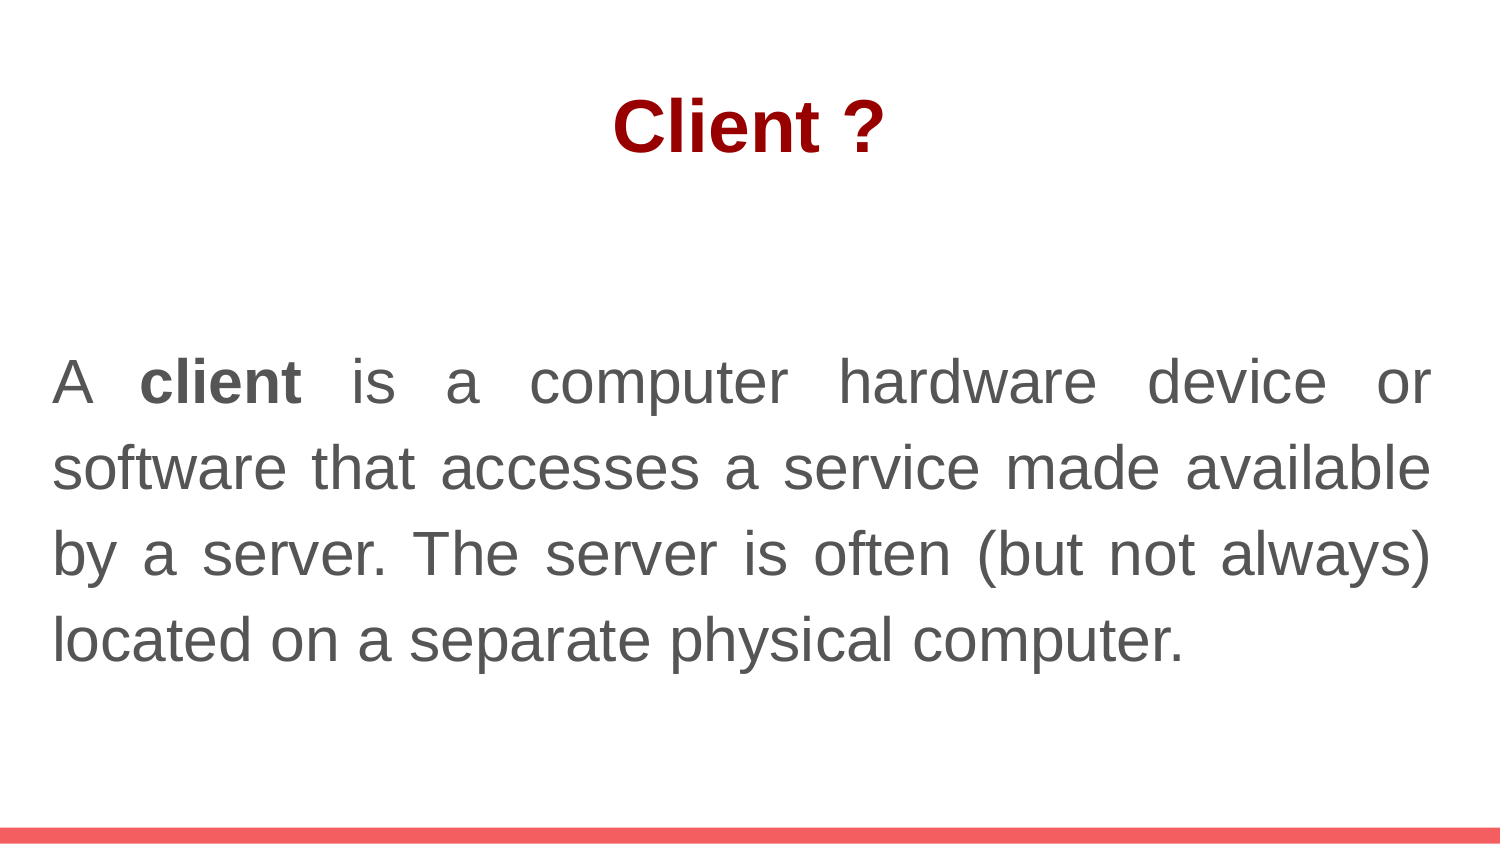

# Client ?
A client is a computer hardware device or software that accesses a service made available by a server. The server is often (but not always) located on a separate physical computer.